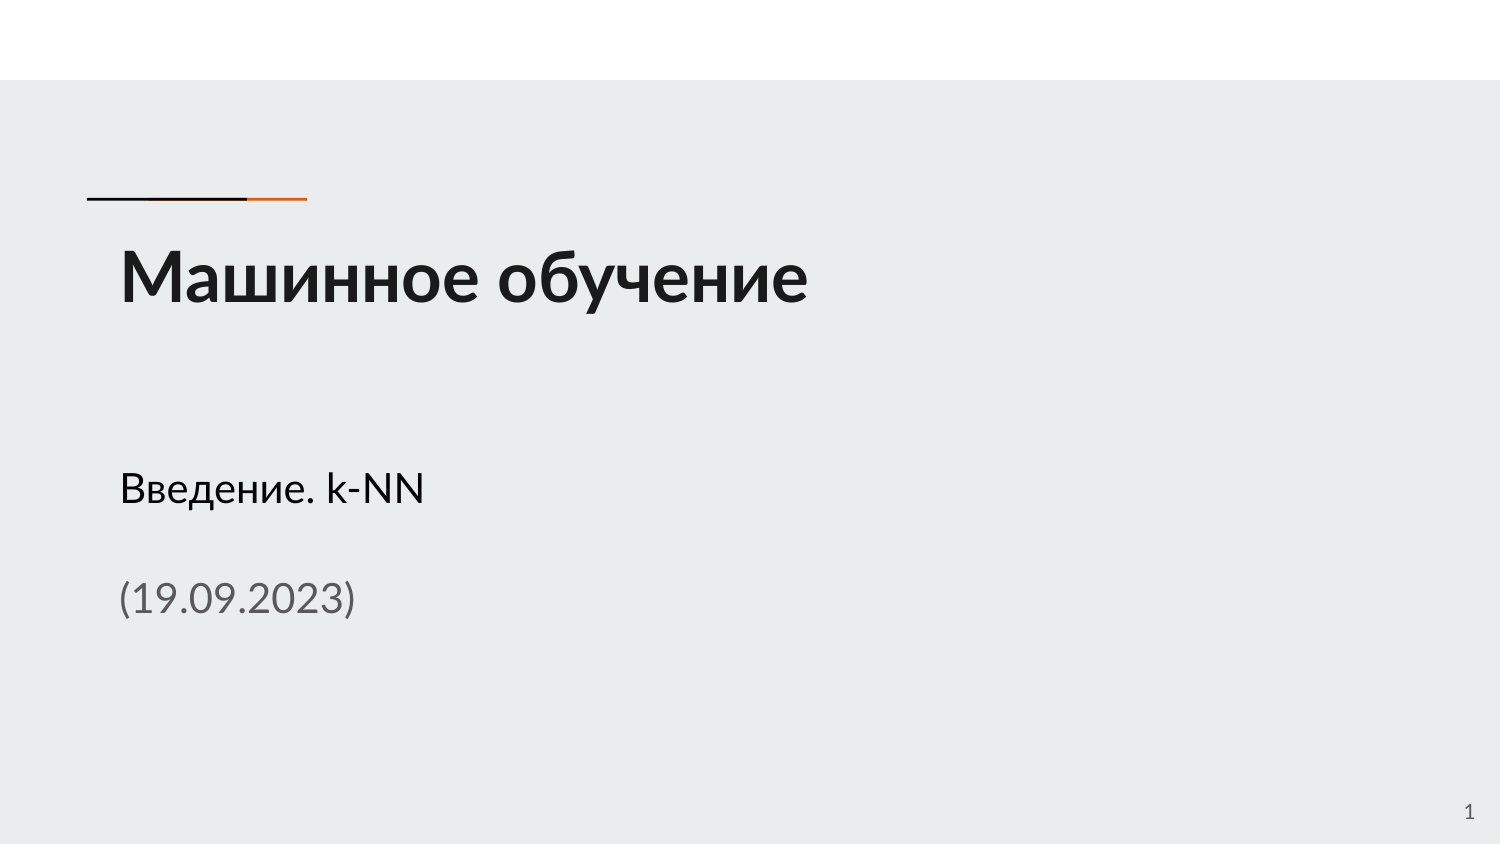

# Машинное обучение
Введение. k-NN

(19.09.2023)
1